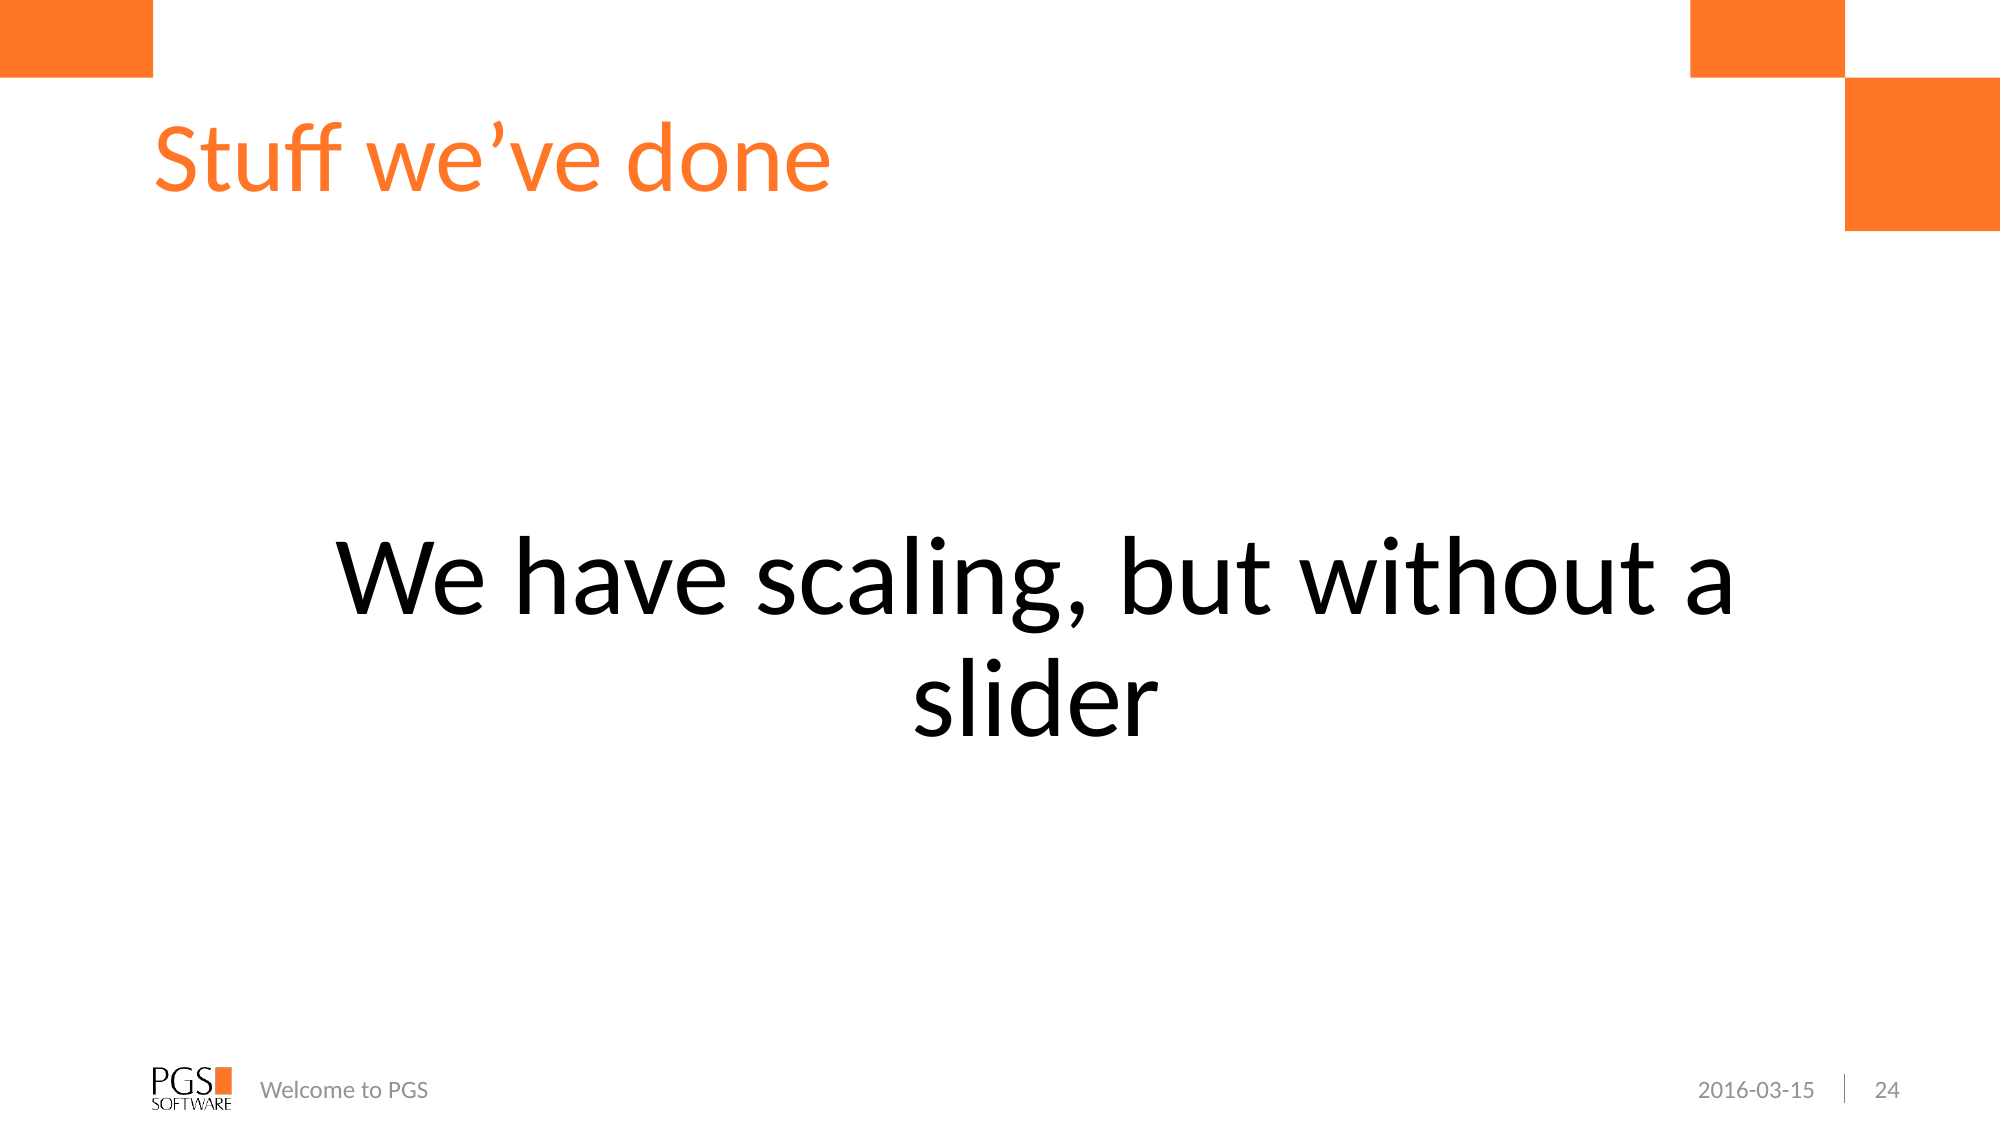

# Stuff we’ve done
We have scaling, but without a slider
Welcome to PGS
2016-03-15
24